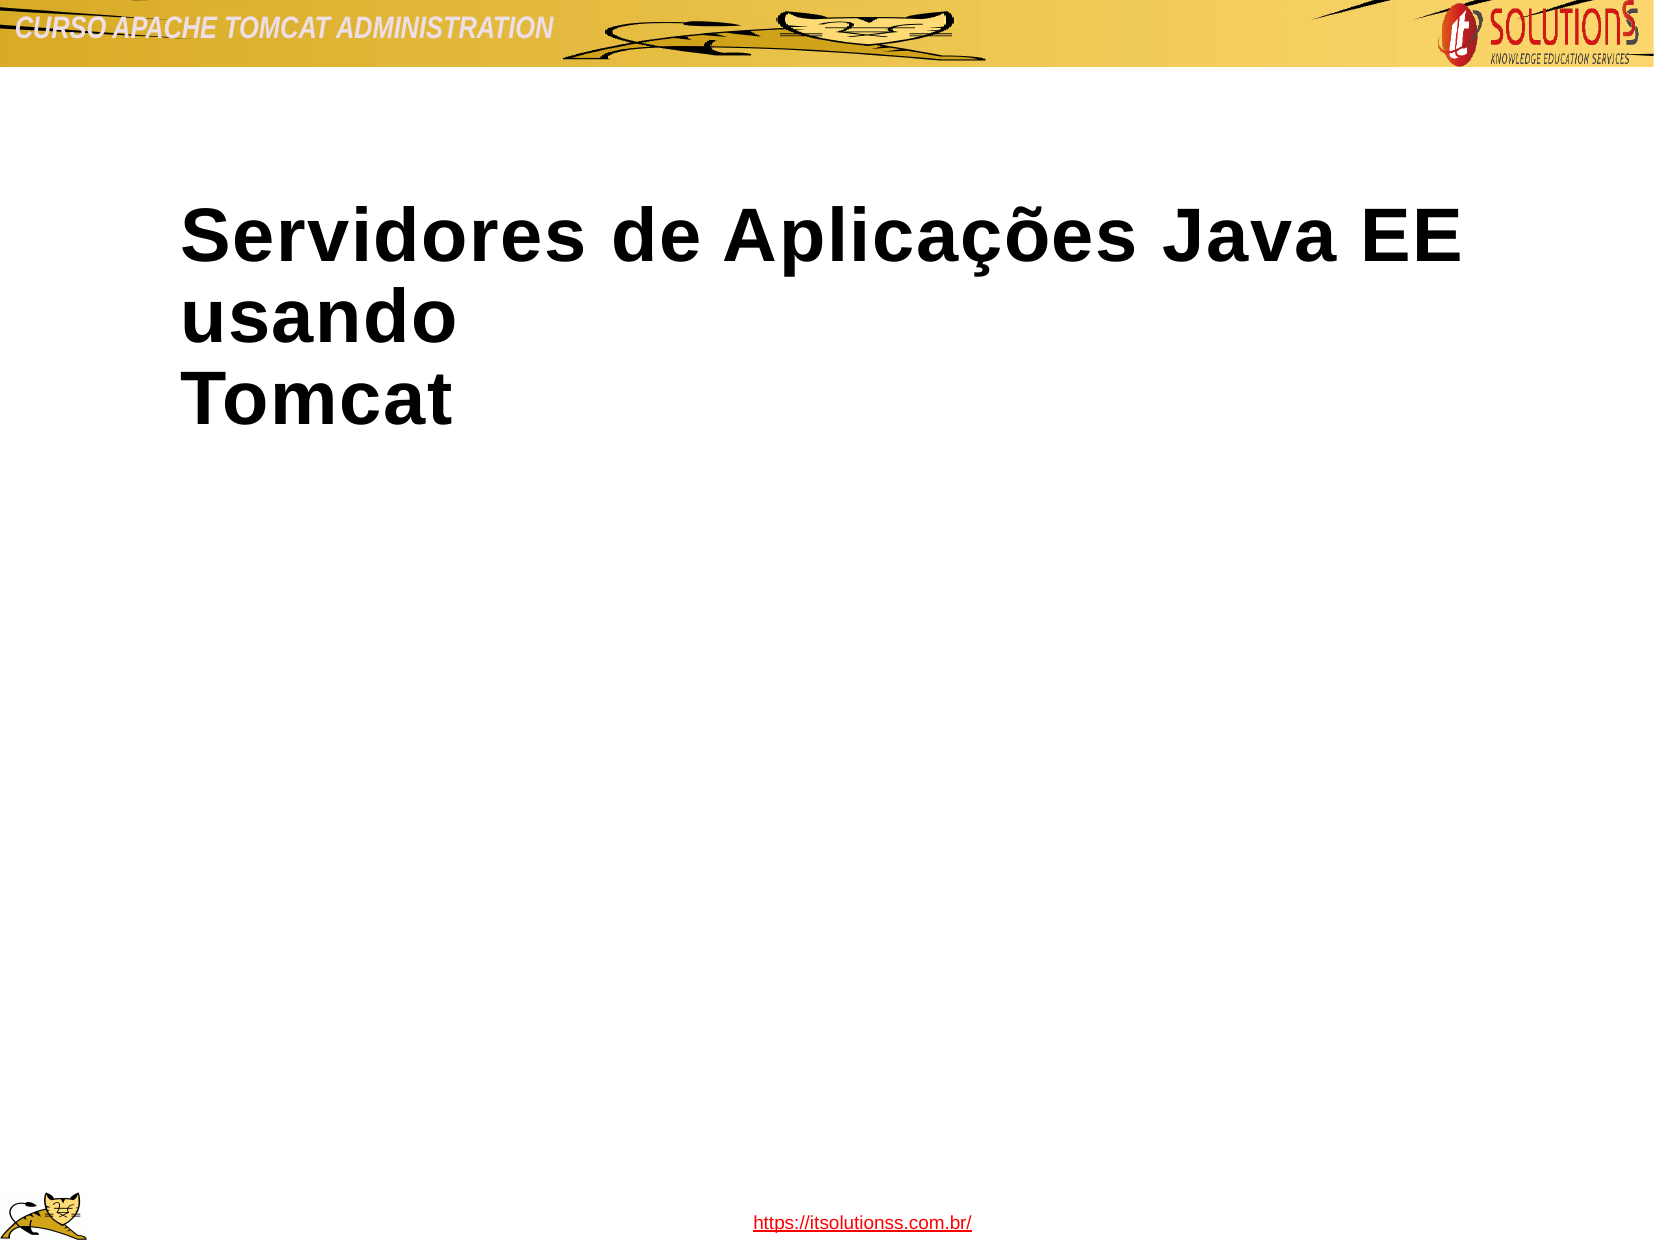

Servidores de Aplicações Java EE usando
Tomcat
Capítulo 14
Escalabilidade com Clusters Tomcat